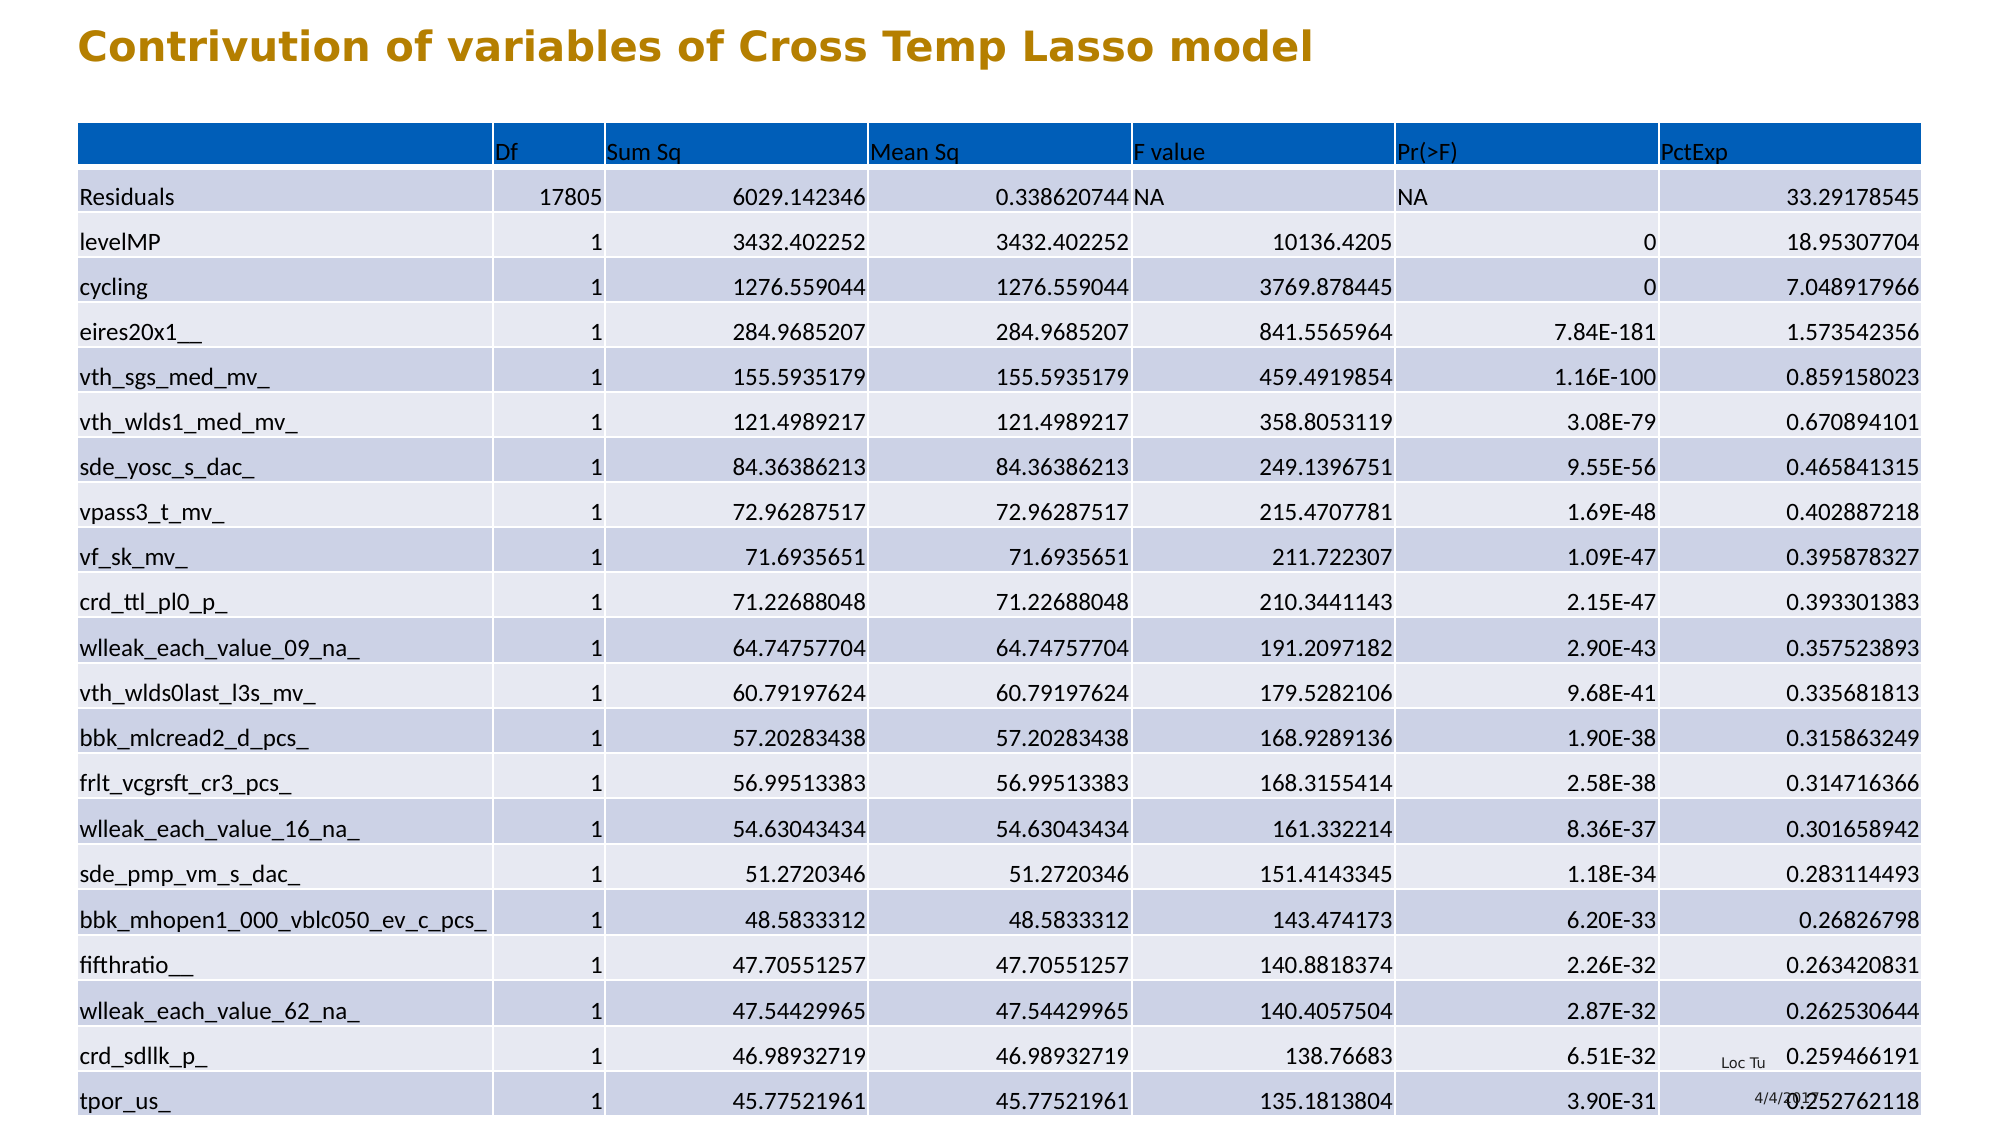

# Contrivution of variables of Cross Temp Lasso model
|  | Df | Sum Sq | Mean Sq | F value | Pr(>F) | PctExp |
| --- | --- | --- | --- | --- | --- | --- |
| Residuals | 17805 | 6029.142346 | 0.338620744 | NA | NA | 33.29178545 |
| levelMP | 1 | 3432.402252 | 3432.402252 | 10136.4205 | 0 | 18.95307704 |
| cycling | 1 | 1276.559044 | 1276.559044 | 3769.878445 | 0 | 7.048917966 |
| eires20x1\_\_ | 1 | 284.9685207 | 284.9685207 | 841.5565964 | 7.84E-181 | 1.573542356 |
| vth\_sgs\_med\_mv\_ | 1 | 155.5935179 | 155.5935179 | 459.4919854 | 1.16E-100 | 0.859158023 |
| vth\_wlds1\_med\_mv\_ | 1 | 121.4989217 | 121.4989217 | 358.8053119 | 3.08E-79 | 0.670894101 |
| sde\_yosc\_s\_dac\_ | 1 | 84.36386213 | 84.36386213 | 249.1396751 | 9.55E-56 | 0.465841315 |
| vpass3\_t\_mv\_ | 1 | 72.96287517 | 72.96287517 | 215.4707781 | 1.69E-48 | 0.402887218 |
| vf\_sk\_mv\_ | 1 | 71.6935651 | 71.6935651 | 211.722307 | 1.09E-47 | 0.395878327 |
| crd\_ttl\_pl0\_p\_ | 1 | 71.22688048 | 71.22688048 | 210.3441143 | 2.15E-47 | 0.393301383 |
| wlleak\_each\_value\_09\_na\_ | 1 | 64.74757704 | 64.74757704 | 191.2097182 | 2.90E-43 | 0.357523893 |
| vth\_wlds0last\_l3s\_mv\_ | 1 | 60.79197624 | 60.79197624 | 179.5282106 | 9.68E-41 | 0.335681813 |
| bbk\_mlcread2\_d\_pcs\_ | 1 | 57.20283438 | 57.20283438 | 168.9289136 | 1.90E-38 | 0.315863249 |
| frlt\_vcgrsft\_cr3\_pcs\_ | 1 | 56.99513383 | 56.99513383 | 168.3155414 | 2.58E-38 | 0.314716366 |
| wlleak\_each\_value\_16\_na\_ | 1 | 54.63043434 | 54.63043434 | 161.332214 | 8.36E-37 | 0.301658942 |
| sde\_pmp\_vm\_s\_dac\_ | 1 | 51.2720346 | 51.2720346 | 151.4143345 | 1.18E-34 | 0.283114493 |
| bbk\_mhopen1\_000\_vblc050\_ev\_c\_pcs\_ | 1 | 48.5833312 | 48.5833312 | 143.474173 | 6.20E-33 | 0.26826798 |
| fifthratio\_\_ | 1 | 47.70551257 | 47.70551257 | 140.8818374 | 2.26E-32 | 0.263420831 |
| wlleak\_each\_value\_62\_na\_ | 1 | 47.54429965 | 47.54429965 | 140.4057504 | 2.87E-32 | 0.262530644 |
| crd\_sdllk\_p\_ | 1 | 46.98932719 | 46.98932719 | 138.76683 | 6.51E-32 | 0.259466191 |
| tpor\_us\_ | 1 | 45.77521961 | 45.77521961 | 135.1813804 | 3.90E-31 | 0.252762118 |
©2017 Western Digital Corporation or its affiliates. All rights reserved. Confidential.
Loc Tu                             4/4/2017
78